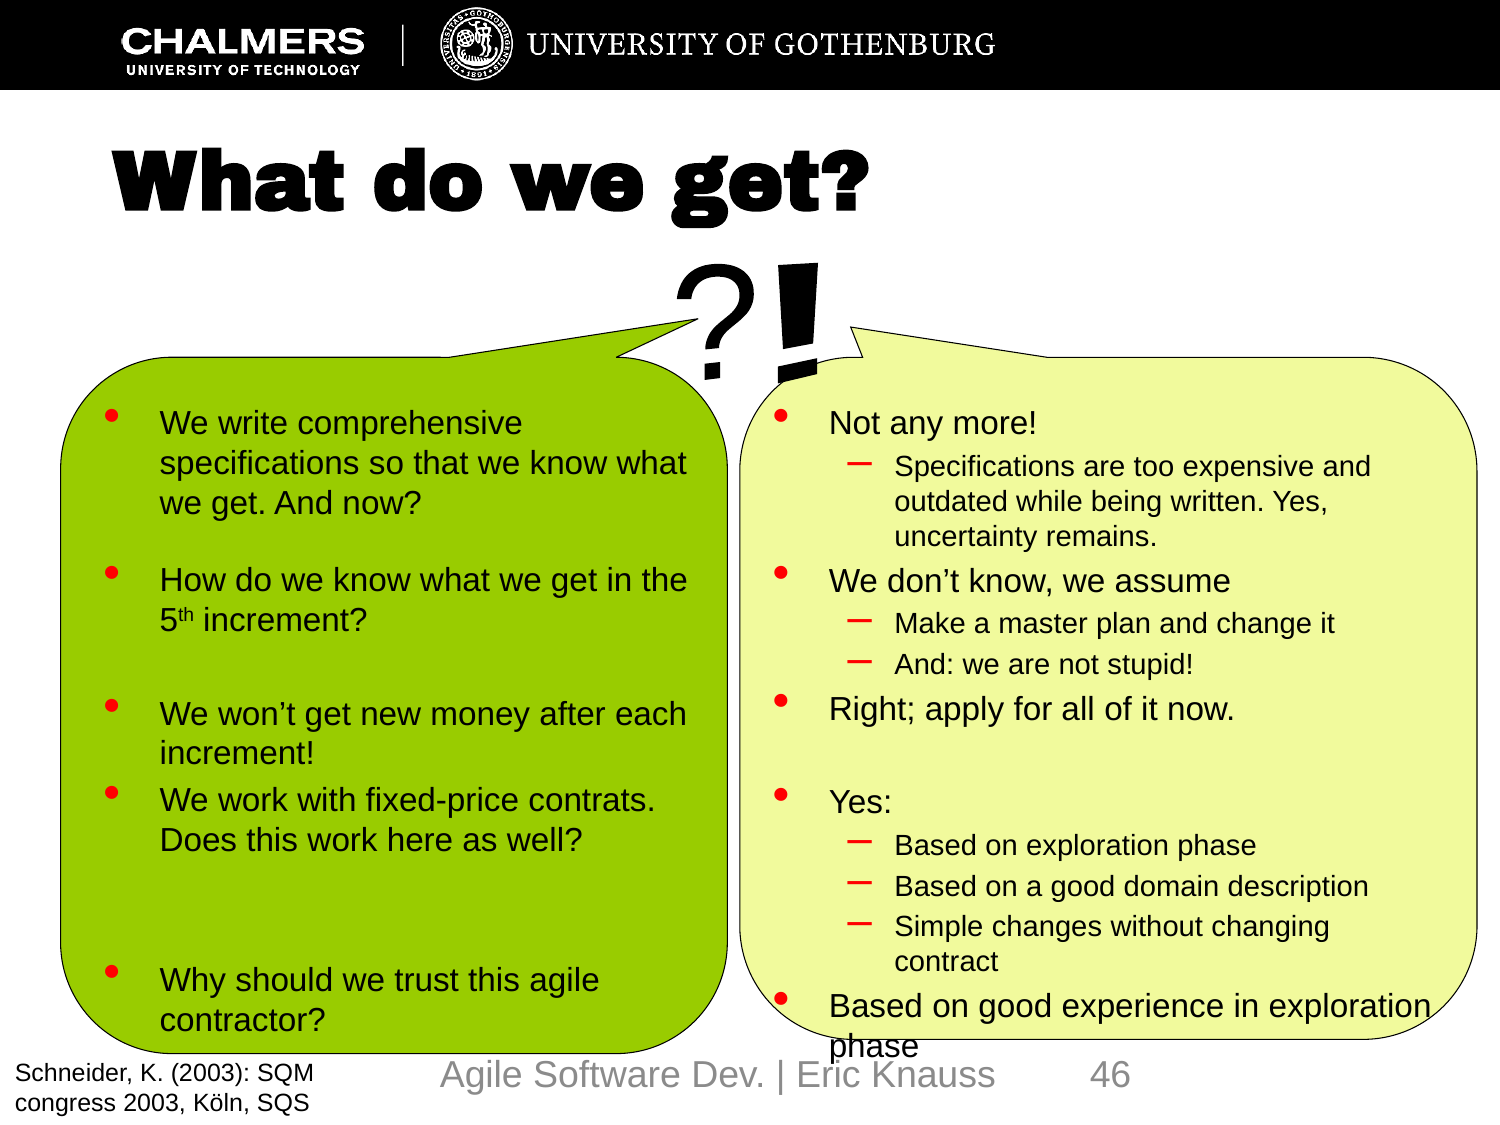

# What do we get?
?
!

We write comprehensive specifications so that we know what we get. And now?

How do we know what we get in the 5th increment?

We won’t get new money after each increment!
We work with fixed-price contrats. Does this work here as well?

Why should we trust this agile contractor?
Not any more!
Specifications are too expensive and outdated while being written. Yes, uncertainty remains.
We don’t know, we assume
Make a master plan and change it
And: we are not stupid!
Right; apply for all of it now.

Yes:
Based on exploration phase
Based on a good domain description
Simple changes without changing contract
Based on good experience in exploration phase
Agile Software Dev. | Eric Knauss
46
Schneider, K. (2003): SQM congress 2003, Köln, SQS